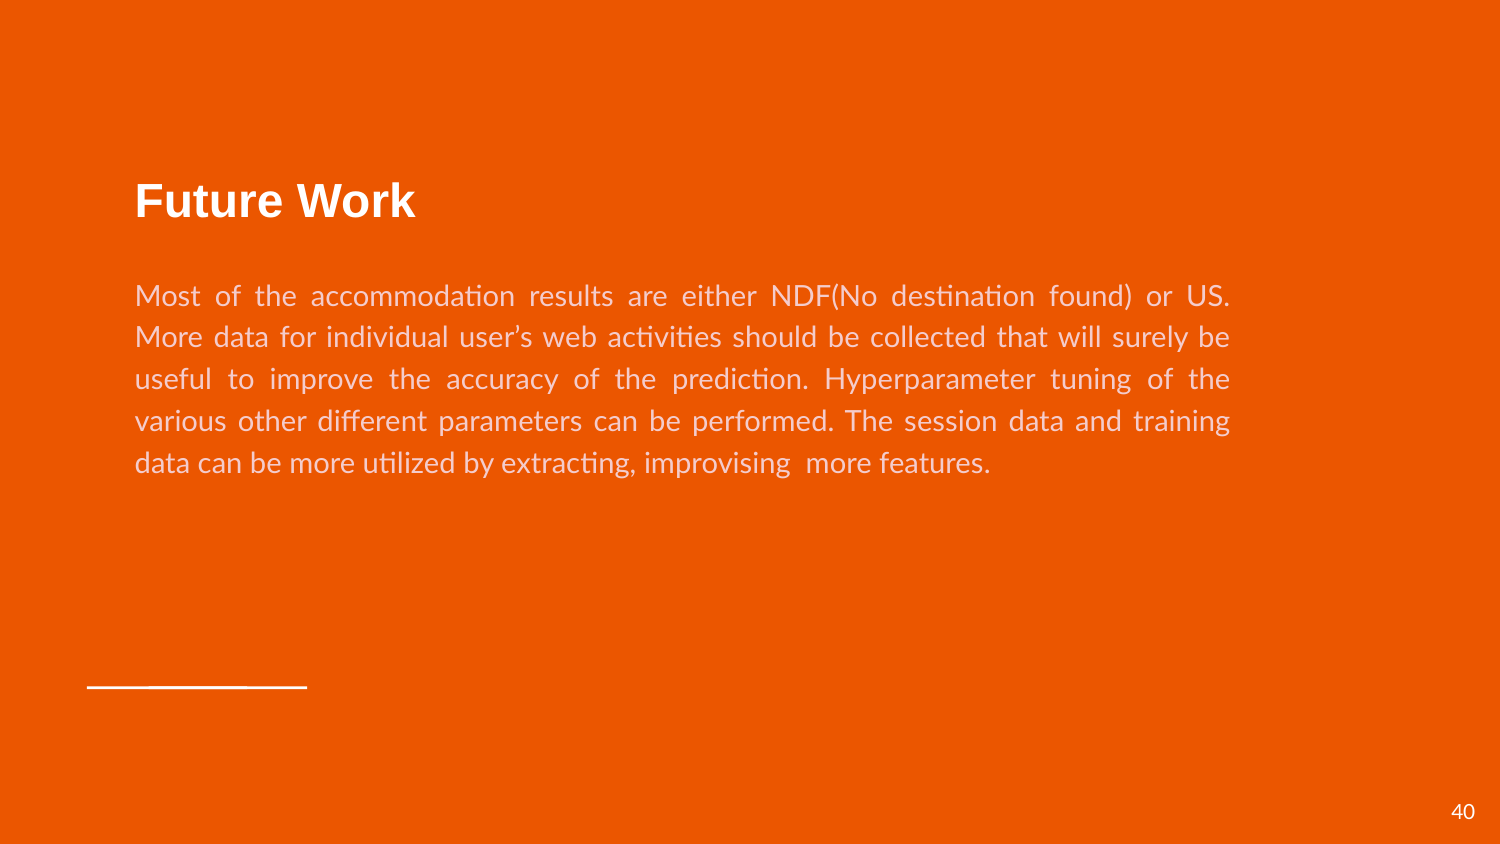

# Future Work
Most of the accommodation results are either NDF(No destination found) or US. More data for individual user’s web activities should be collected that will surely be useful to improve the accuracy of the prediction. Hyperparameter tuning of the various other different parameters can be performed. The session data and training data can be more utilized by extracting, improvising  more features.
40